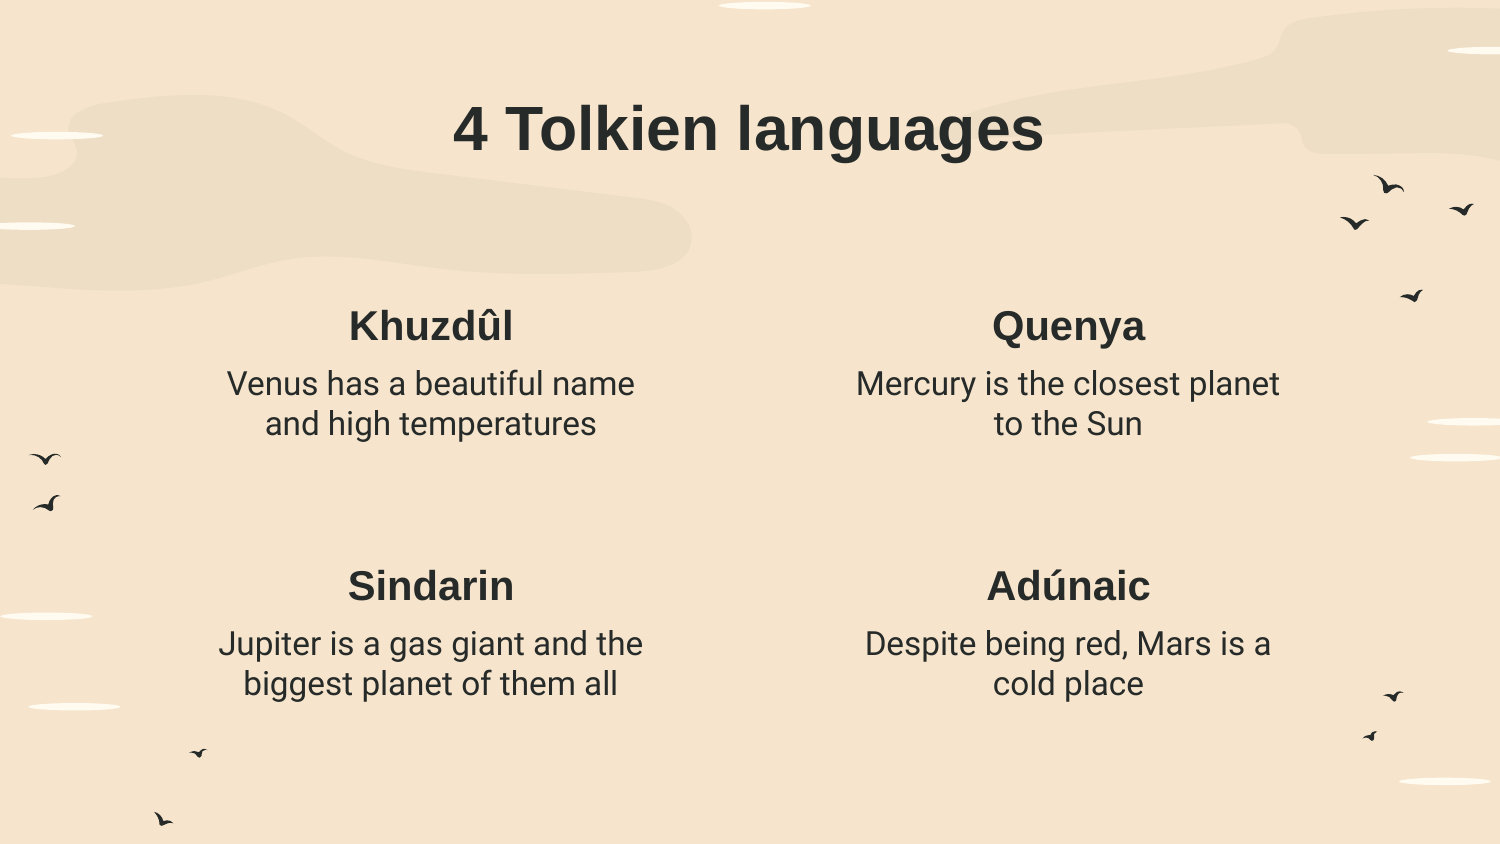

# 4 Tolkien languages
Khuzdûl
Quenya
Venus has a beautiful name and high temperatures
Mercury is the closest planet to the Sun
Sindarin
Adúnaic
Jupiter is a gas giant and the biggest planet of them all
Despite being red, Mars is a cold place